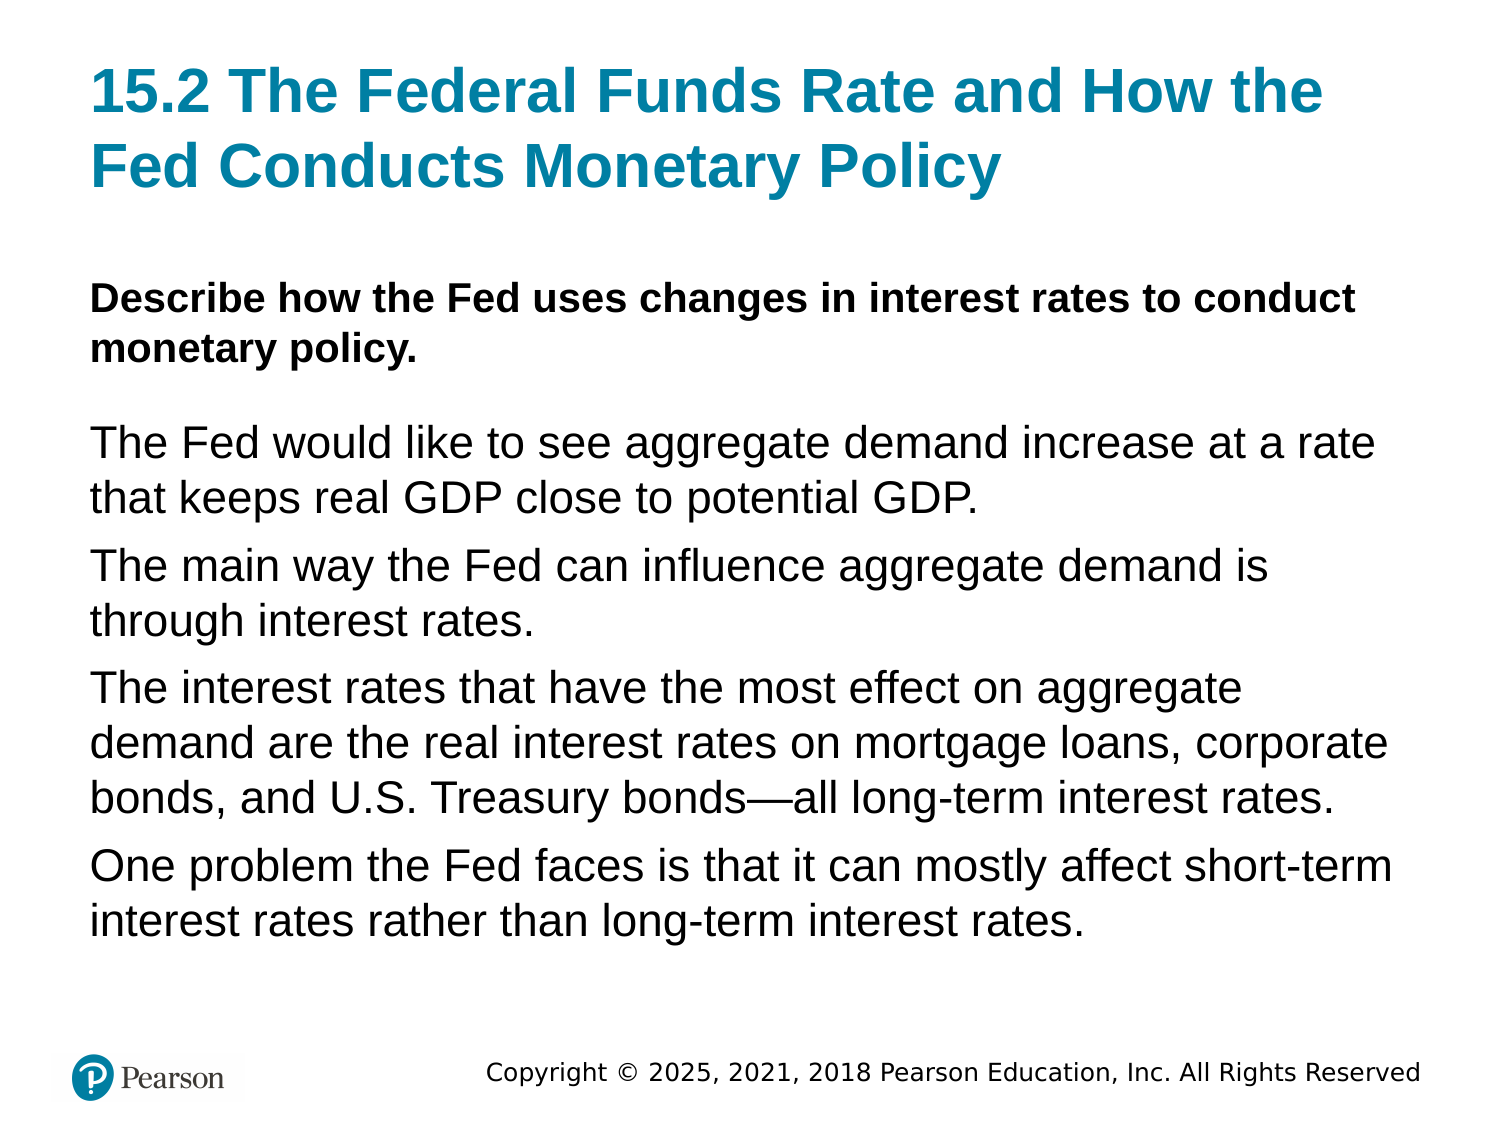

# 15.2 The Federal Funds Rate and How the Fed Conducts Monetary Policy
Describe how the Fed uses changes in interest rates to conduct monetary policy.
The Fed would like to see aggregate demand increase at a rate that keeps real G D P close to potential G D P.
The main way the Fed can influence aggregate demand is through interest rates.
The interest rates that have the most effect on aggregate demand are the real interest rates on mortgage loans, corporate bonds, and U.S. Treasury bonds—all long-term interest rates.
One problem the Fed faces is that it can mostly affect short-term interest rates rather than long-term interest rates.